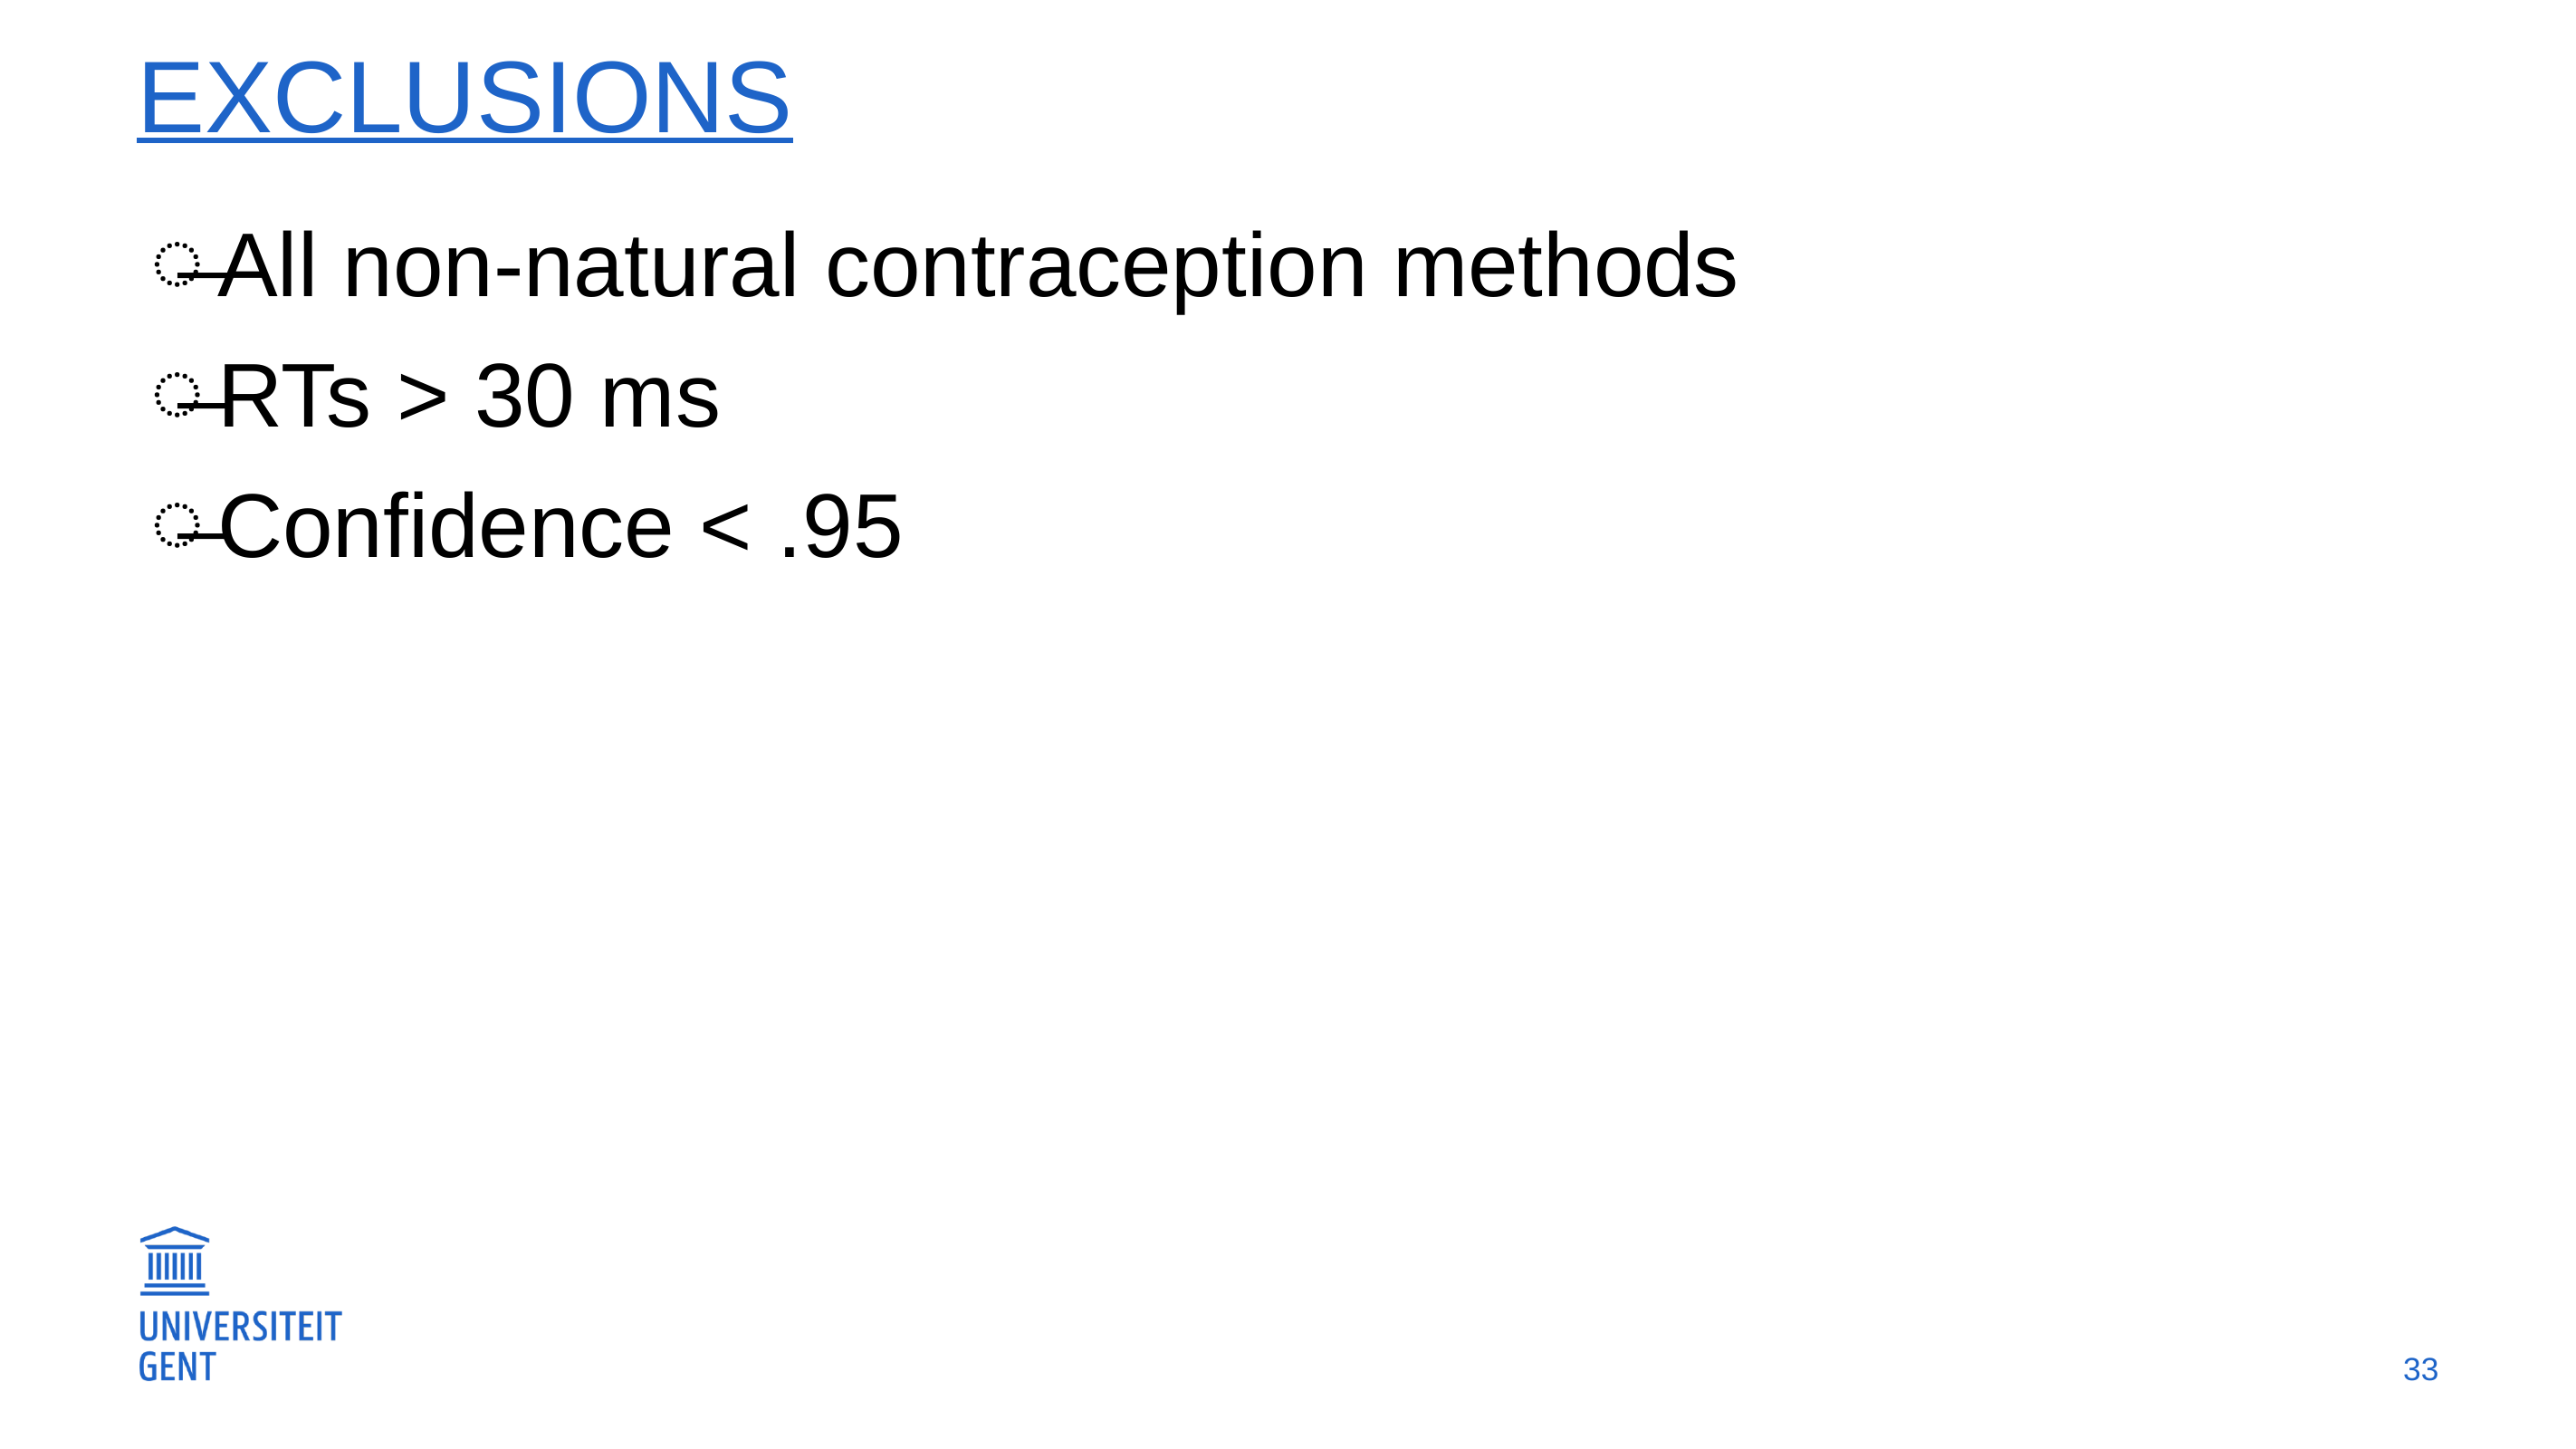

# Exclusions
All non-natural contraception methods
RTs > 30 ms
Confidence < .95
33